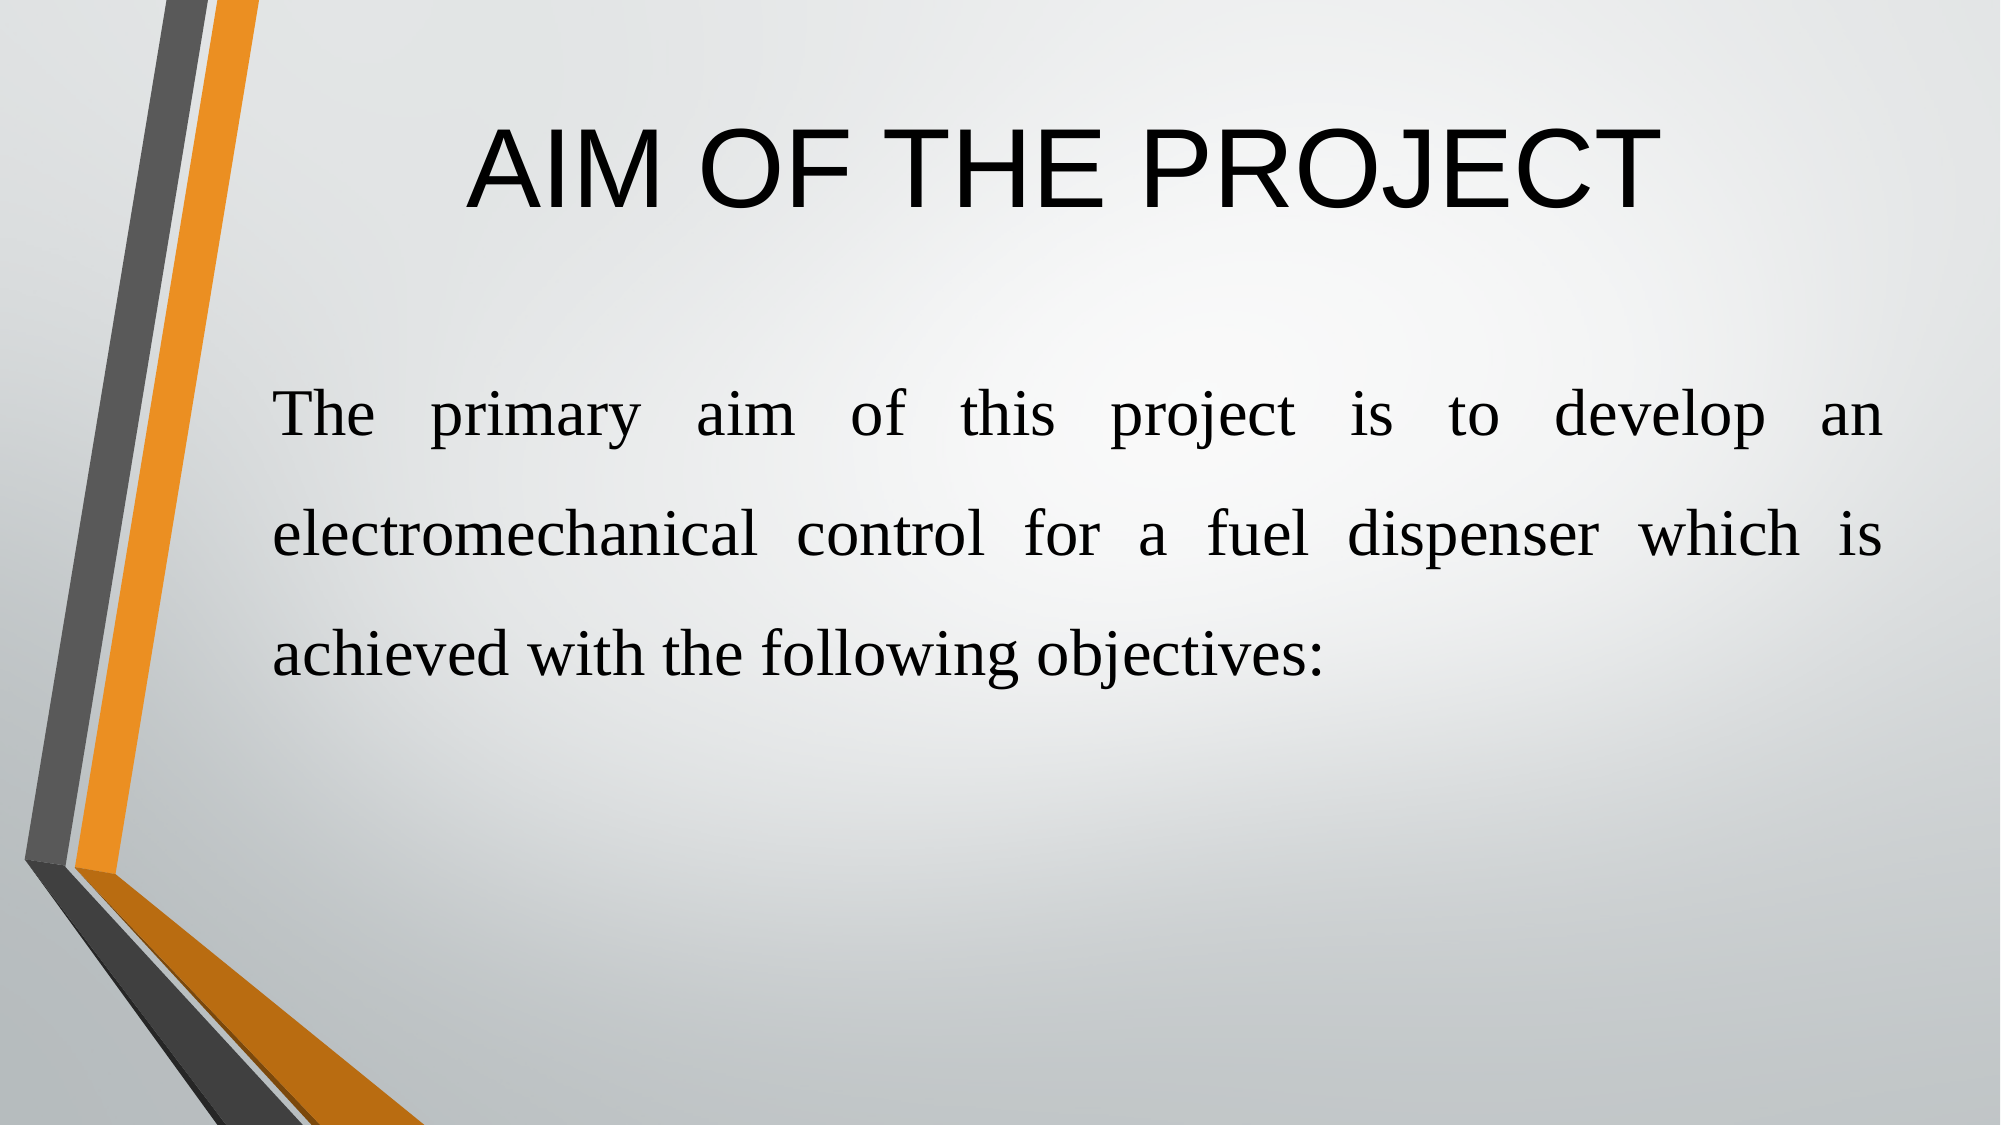

# AIM OF THE PROJECT
The primary aim of this project is to develop an electromechanical control for a fuel dispenser which is achieved with the following objectives: